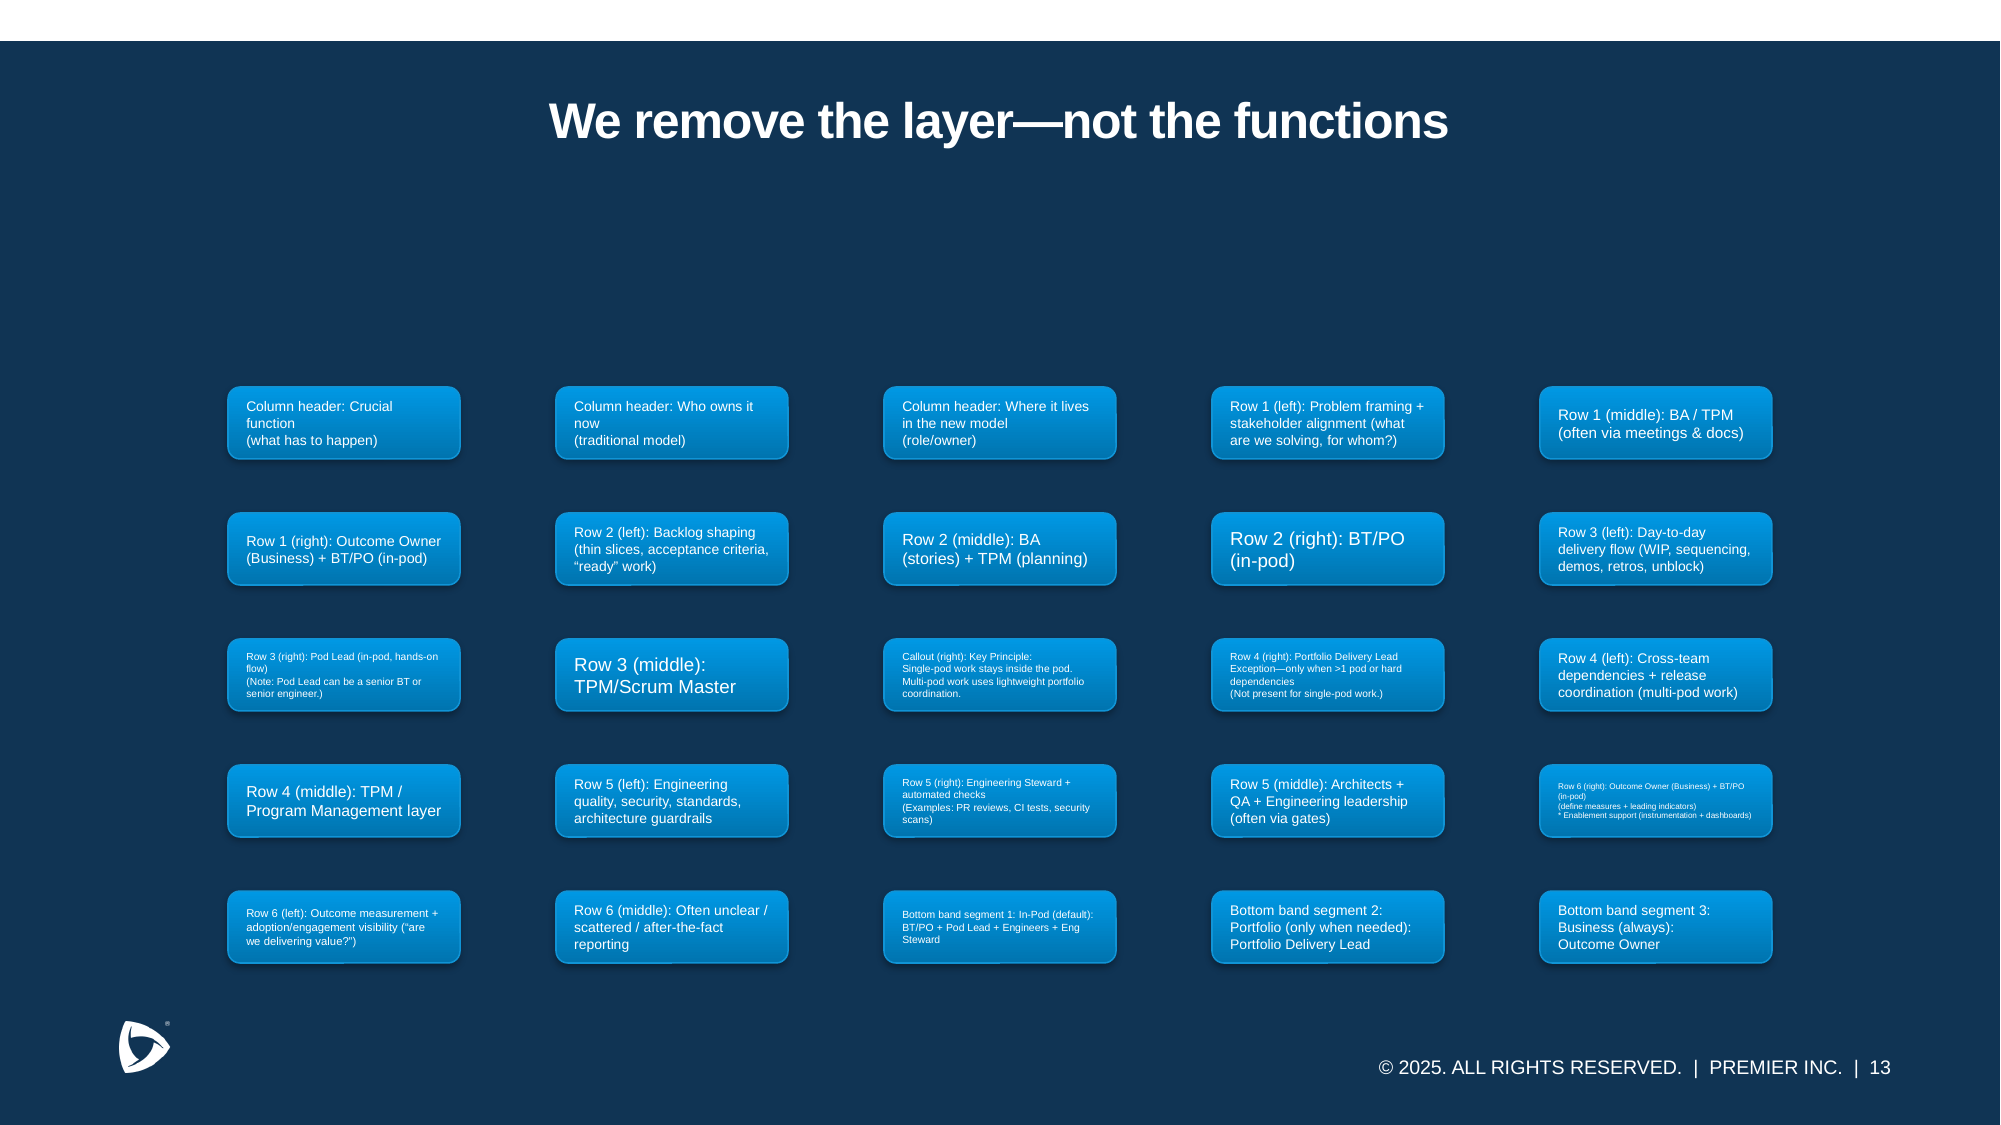

# We remove the layer—not the functions
Column header: Crucial function
(what has to happen)
Column header: Who owns it now
(traditional model)
Column header: Where it lives in the new model
(role/owner)
Row 1 (left): Problem framing + stakeholder alignment (what are we solving, for whom?)
Row 1 (middle): BA / TPM
(often via meetings & docs)
Row 1 (right): Outcome Owner (Business) + BT/PO (in-pod)
Row 2 (left): Backlog shaping (thin slices, acceptance criteria, “ready” work)
Row 2 (middle): BA (stories) + TPM (planning)
Row 2 (right): BT/PO (in-pod)
Row 3 (left): Day-to-day delivery flow (WIP, sequencing, demos, retros, unblock)
Row 3 (right): Pod Lead (in-pod, hands-on flow)
(Note: Pod Lead can be a senior BT or senior engineer.)
Row 3 (middle): TPM/Scrum Master
Callout (right): Key Principle:
Single-pod work stays inside the pod.
Multi-pod work uses lightweight portfolio coordination.
Row 4 (right): Portfolio Delivery Lead
Exception—only when >1 pod or hard dependencies
(Not present for single-pod work.)
Row 4 (left): Cross-team dependencies + release coordination (multi-pod work)
Row 4 (middle): TPM / Program Management layer
Row 5 (left): Engineering quality, security, standards, architecture guardrails
Row 5 (right): Engineering Steward + automated checks
(Examples: PR reviews, CI tests, security scans)
Row 5 (middle): Architects + QA + Engineering leadership (often via gates)
Row 6 (right): Outcome Owner (Business) + BT/PO (in-pod)
(define measures + leading indicators)
* Enablement support (instrumentation + dashboards)
Row 6 (left): Outcome measurement + adoption/engagement visibility (“are we delivering value?”)
Row 6 (middle): Often unclear / scattered / after-the-fact reporting
Bottom band segment 1: In-Pod (default):
BT/PO + Pod Lead + Engineers + Eng Steward
Bottom band segment 2: Portfolio (only when needed):
Portfolio Delivery Lead
Bottom band segment 3: Business (always):
Outcome Owner